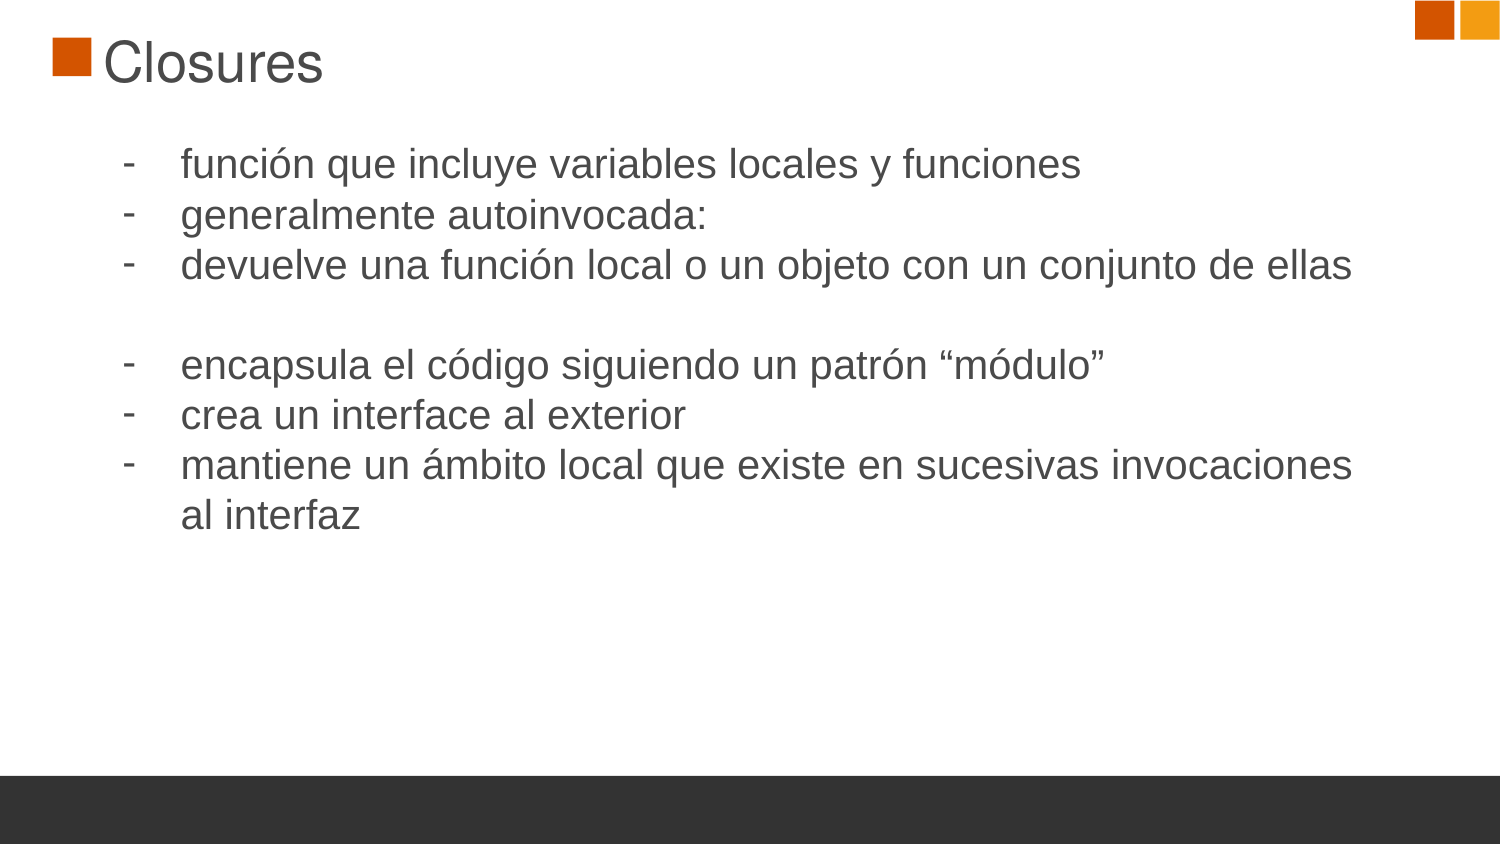

# Closures
función que incluye variables locales y funciones
generalmente autoinvocada:
devuelve una función local o un objeto con un conjunto de ellas

encapsula el código siguiendo un patrón “módulo”
crea un interface al exterior
mantiene un ámbito local que existe en sucesivas invocaciones al interfaz